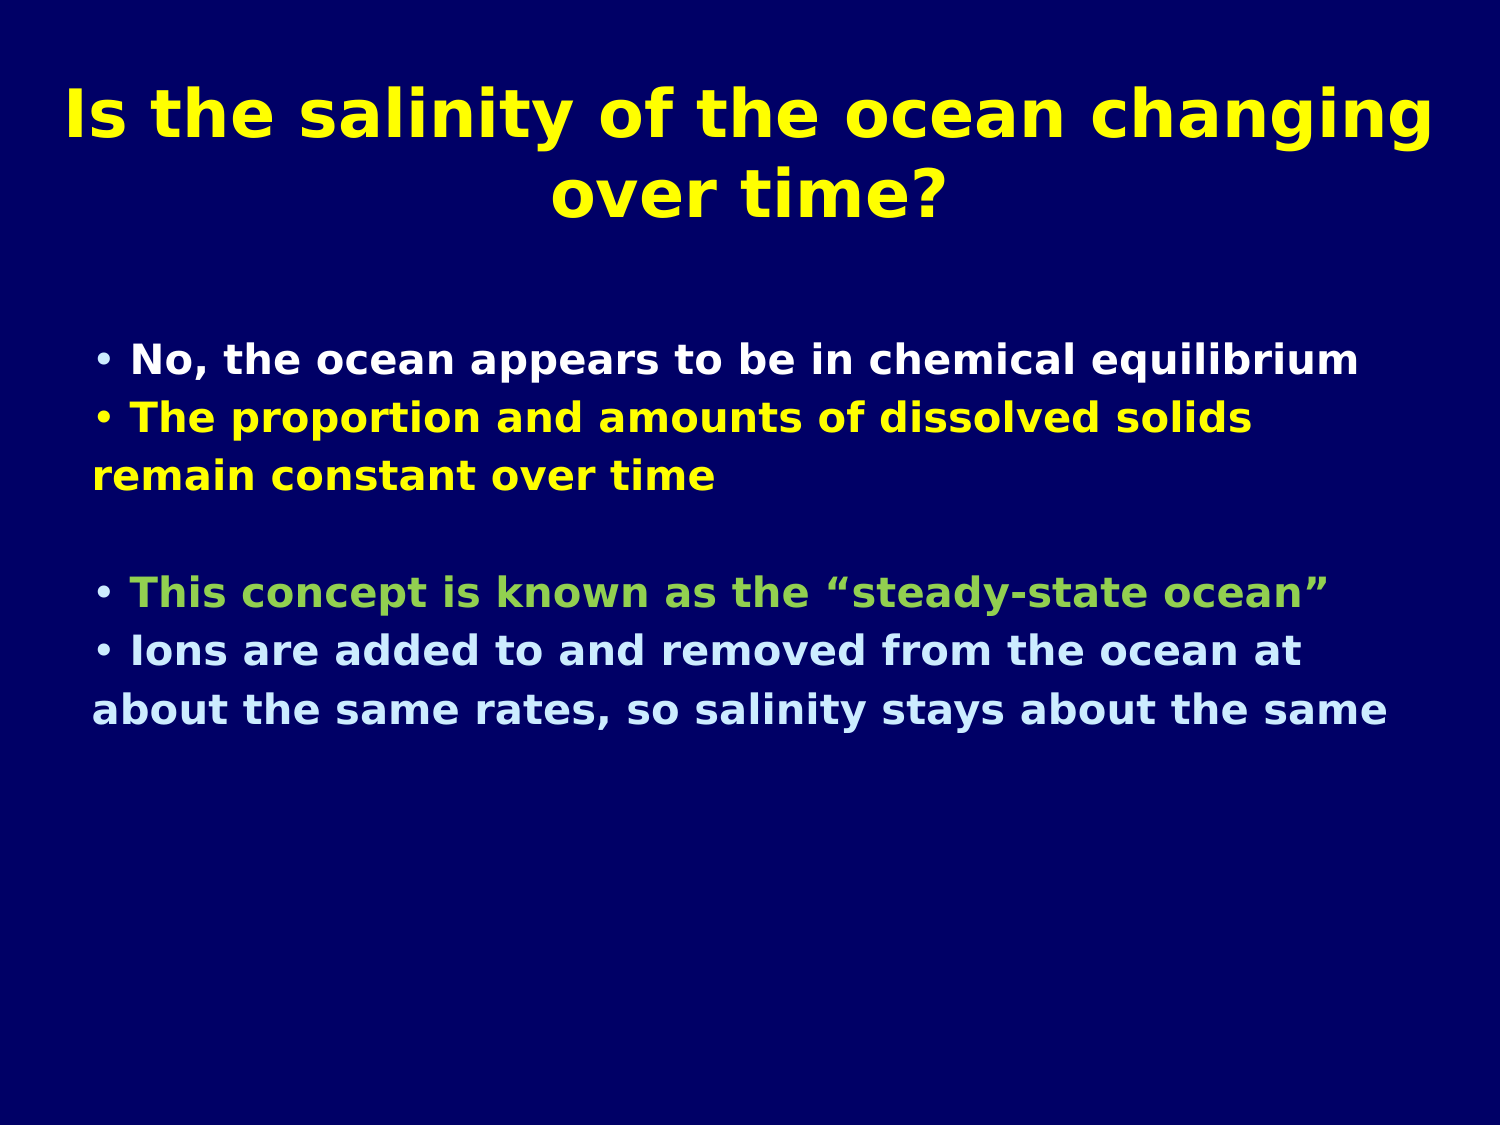

# Is the salinity of the ocean changing over time?
• No, the ocean appears to be in chemical equilibrium
• The proportion and amounts of dissolved solids
remain constant over time

• This concept is known as the “steady-state ocean”
• Ions are added to and removed from the ocean at
about the same rates, so salinity stays about the same